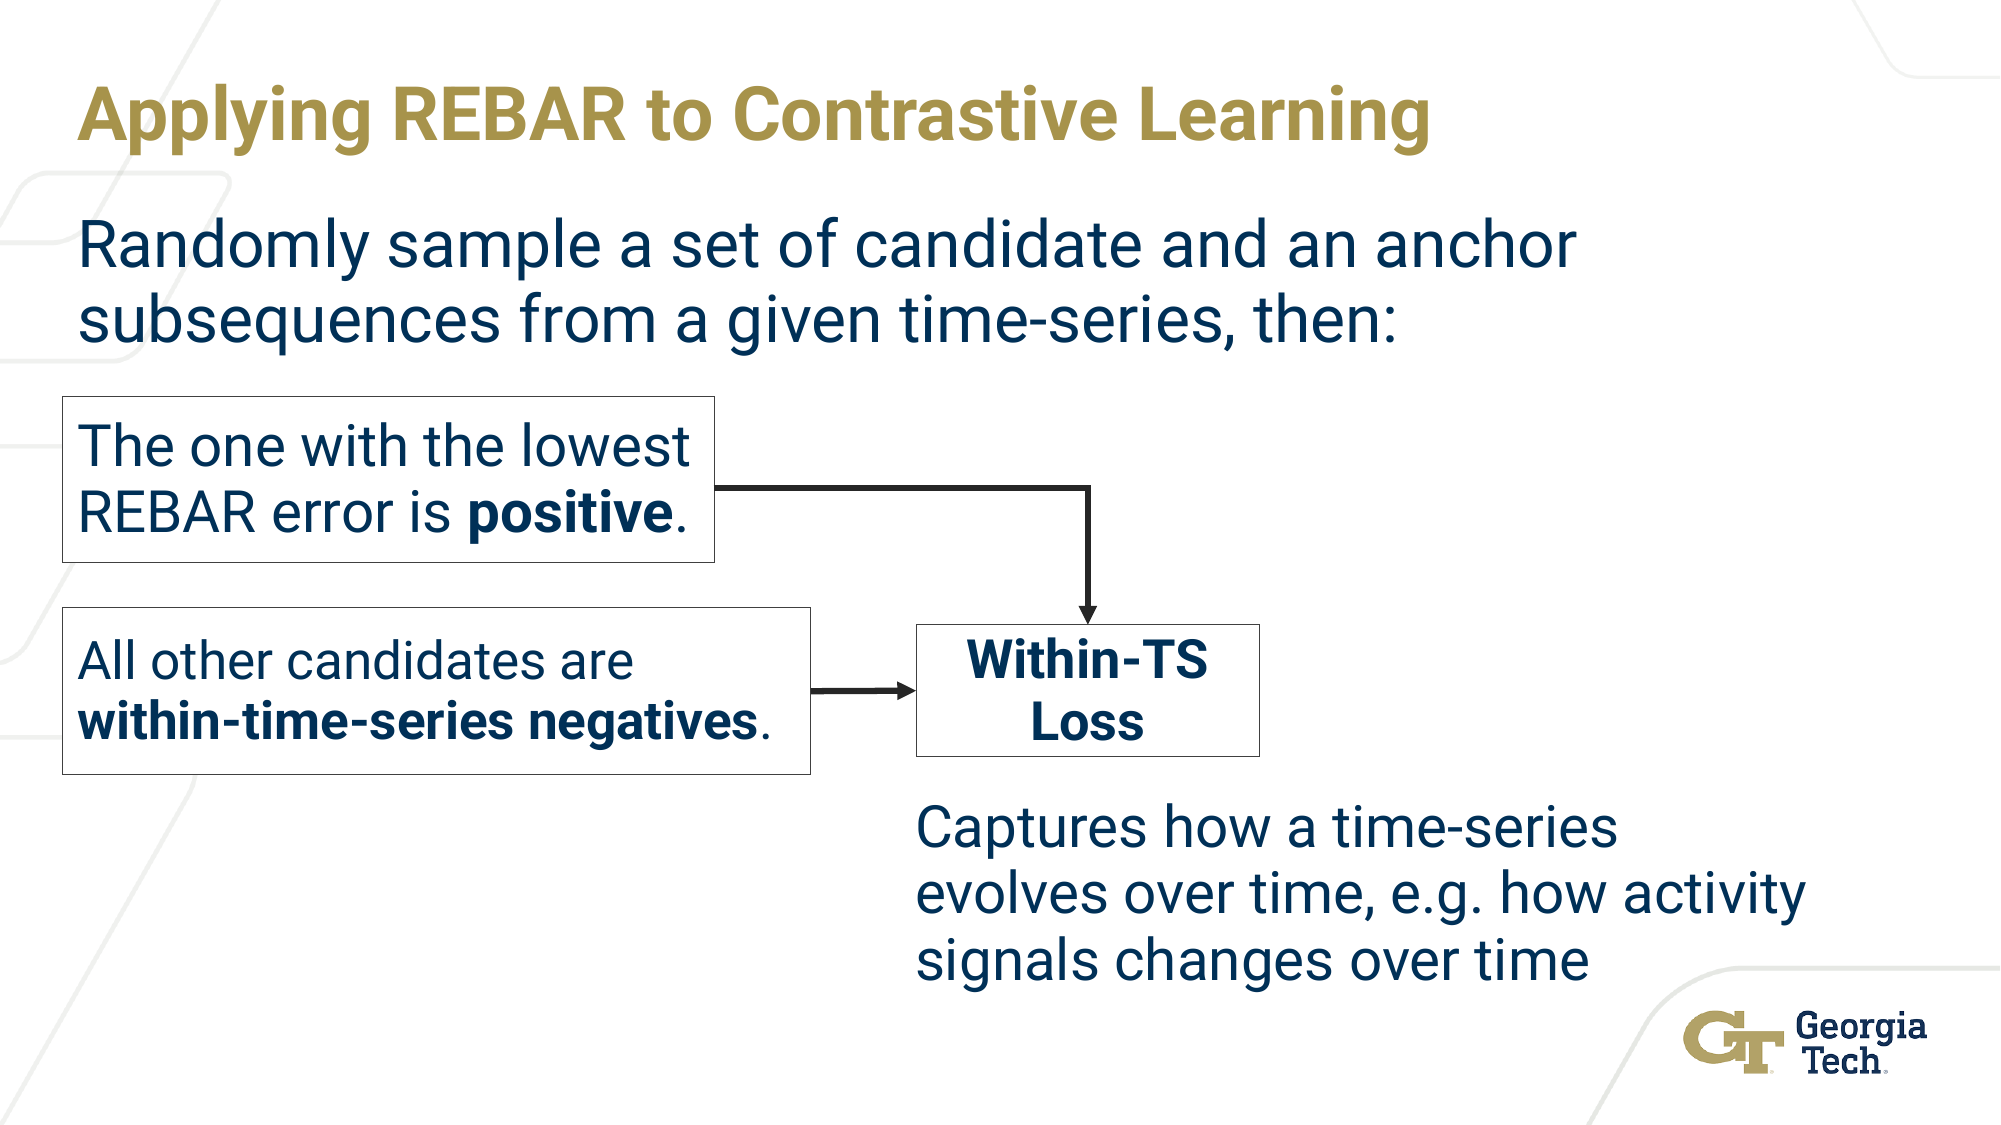

# Applying REBAR to Contrastive Learning
Randomly sample a set of candidate and an anchor subsequences from a given time-series, then:

The one with the lowest REBAR error is positive.
All other candidates are    within-time-series negatives.
Within-TS Loss
Captures how a time-series evolves over time, e.g. how activity signals changes over time